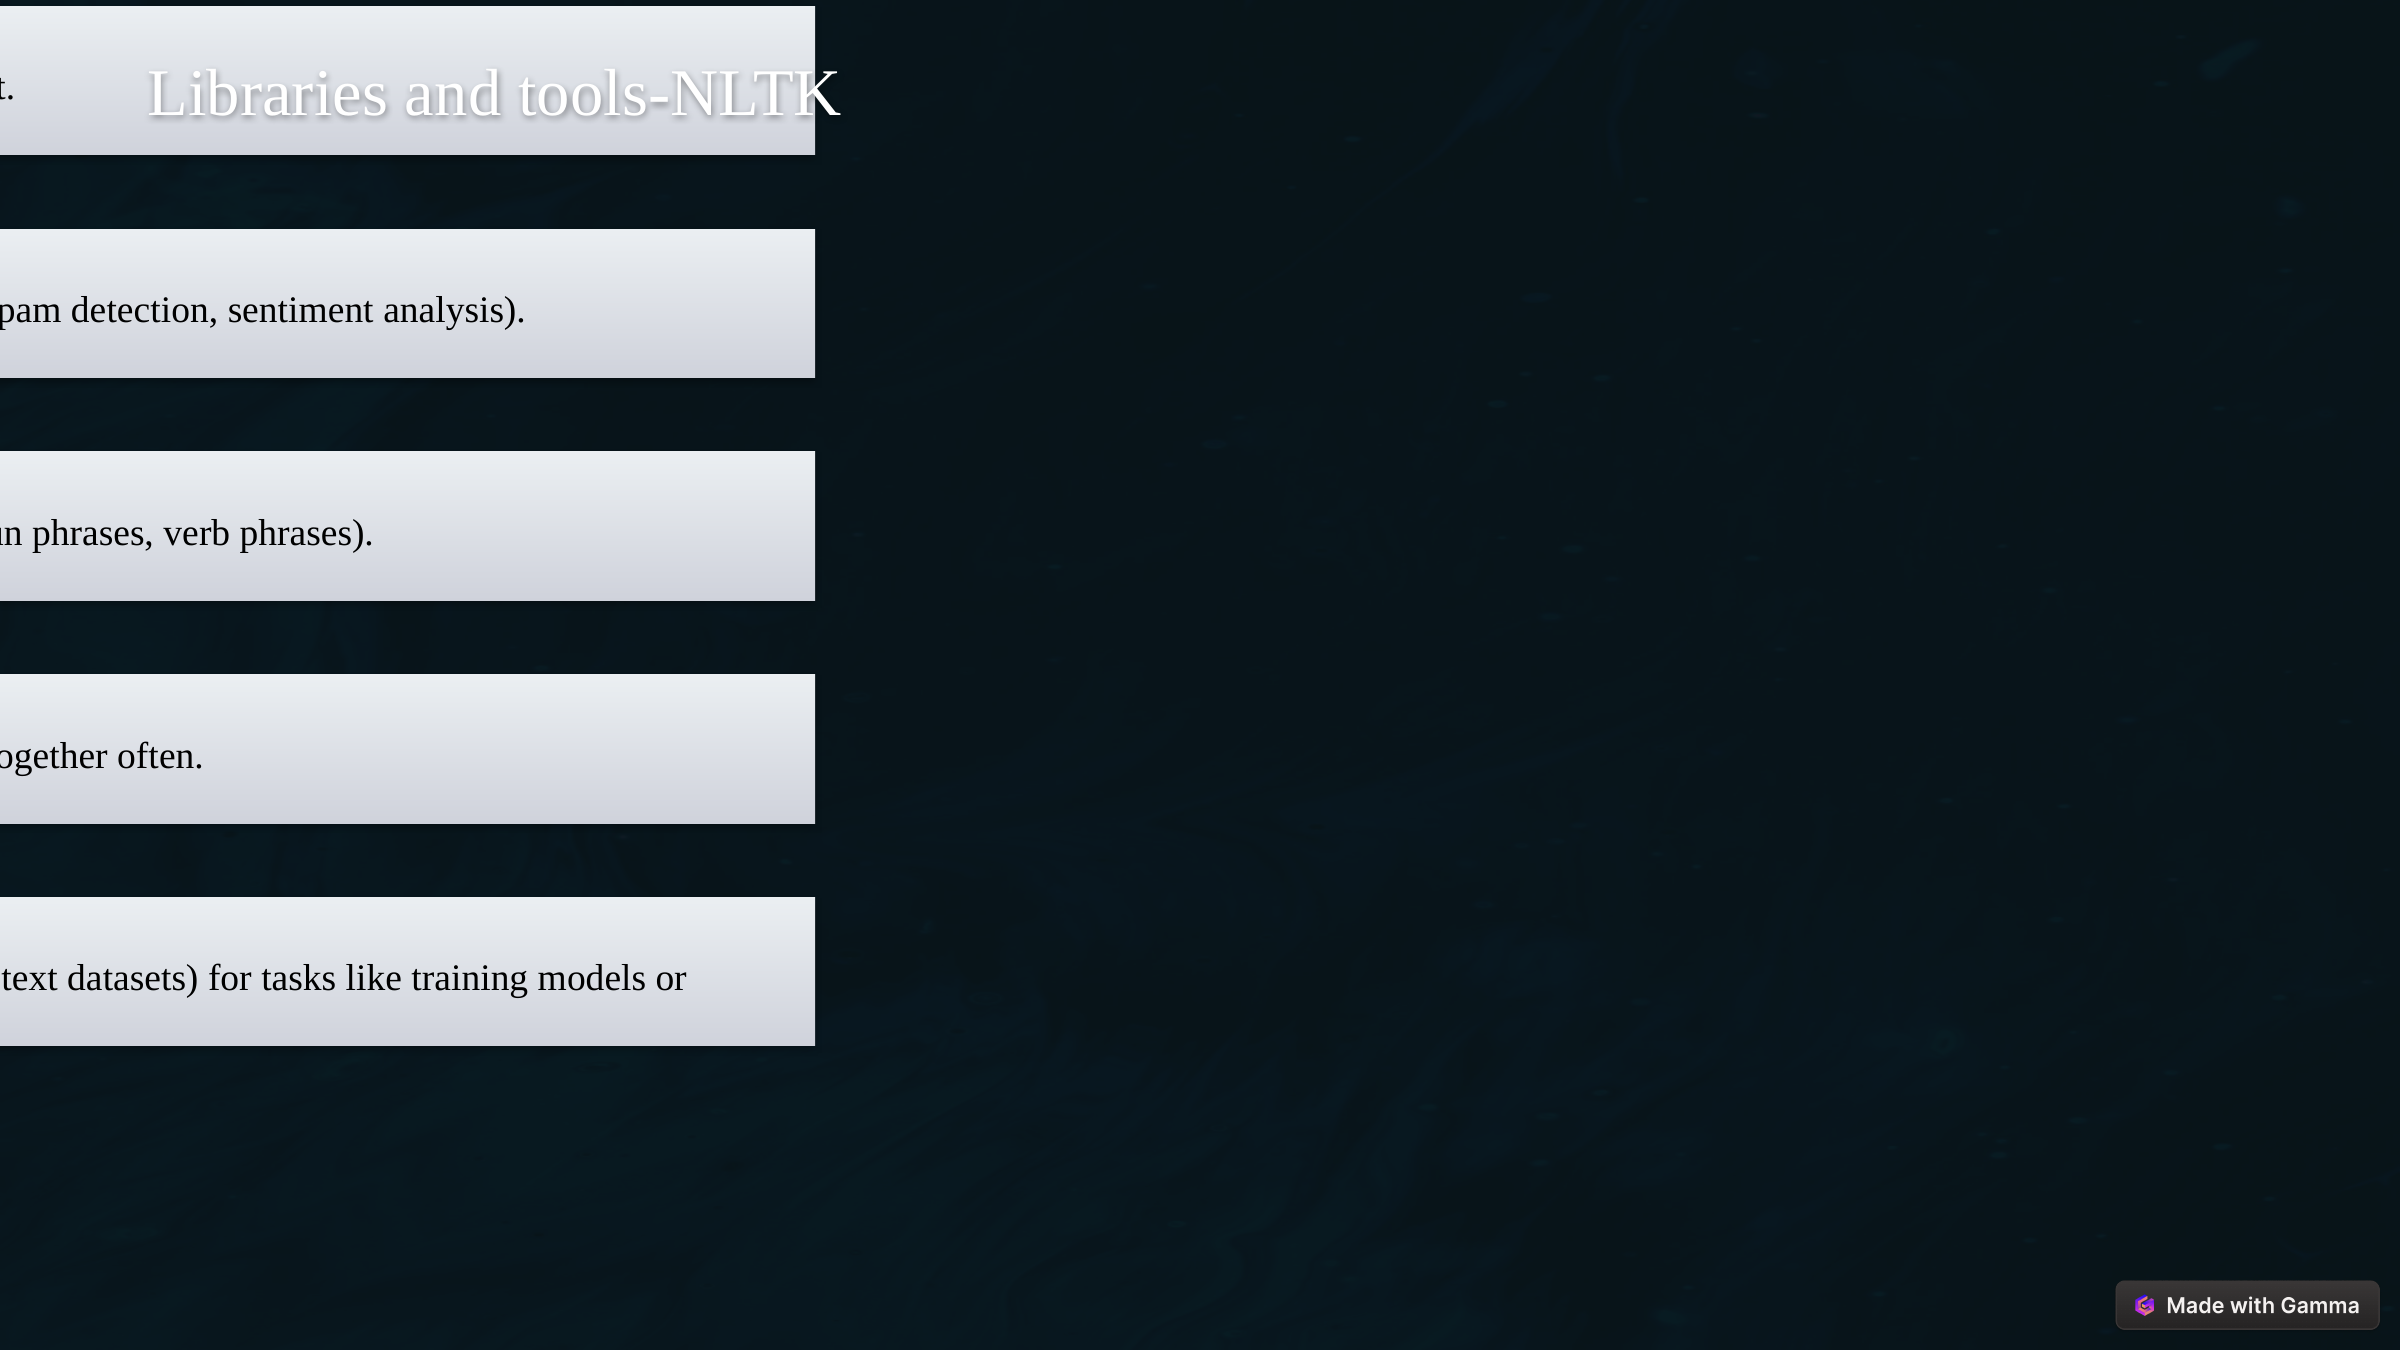

Frequency Distribution:
Analyzes the frequency of words or tokens in a given text.
Text Classification:
Categorizes text into predefined categories (e.g., spam detection, sentiment analysis).
Chunking:
Groups words into meaningful chunks (e.g., noun phrases, verb phrases).
Collocations:
Finds common word pairs or phrases that appear together often.
Corpus:
NLTK provides access to several pre-built corpora (large text datasets) for tasks like training models or analyzing language.
Libraries and tools-NLTK